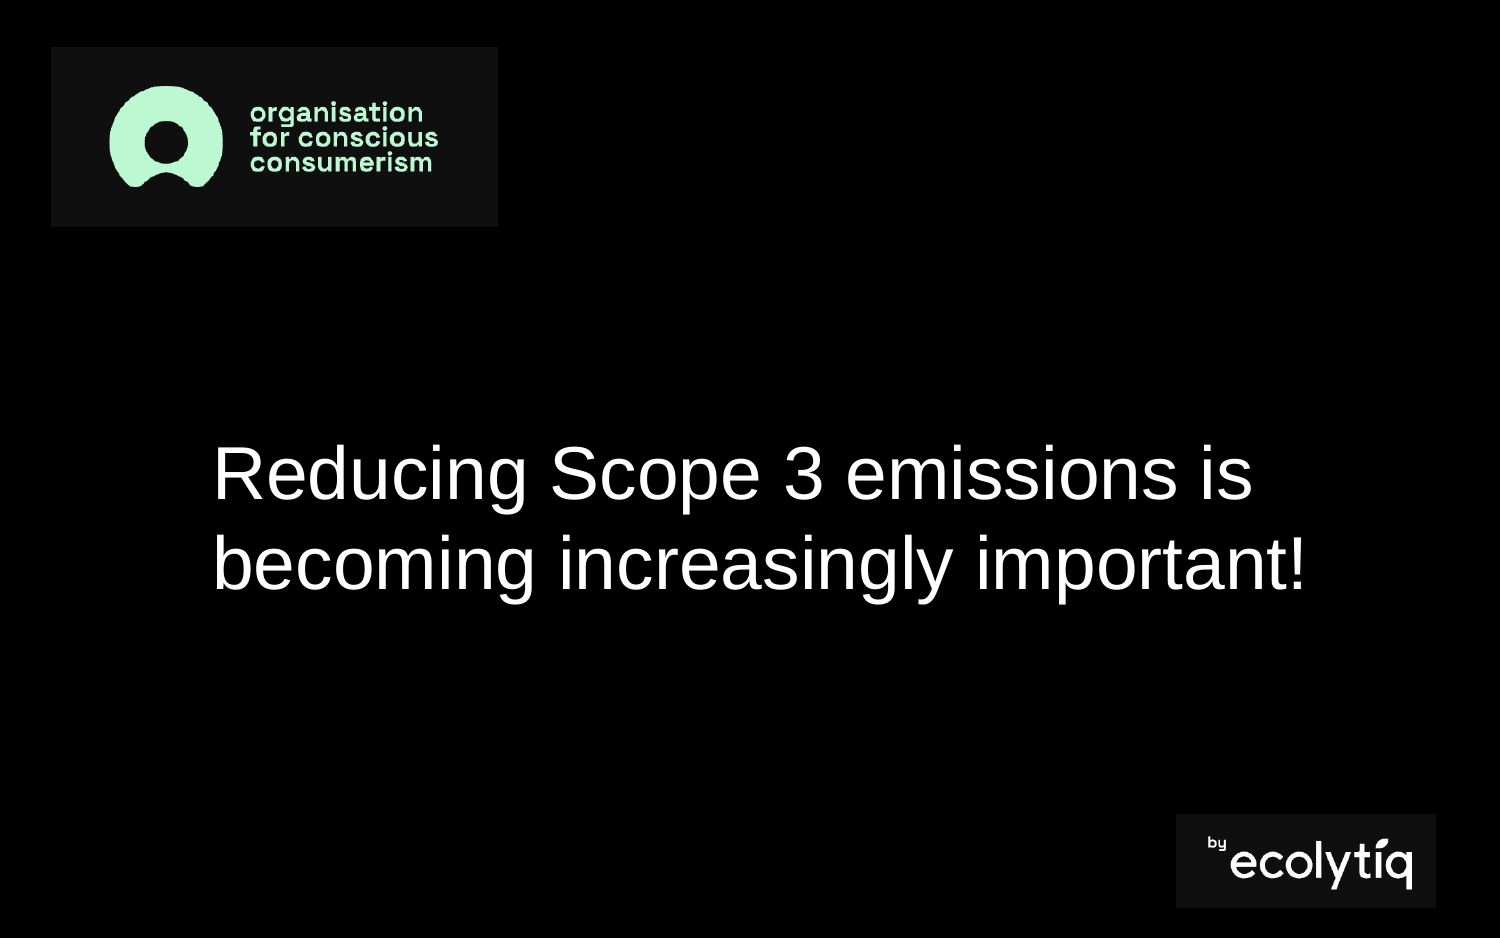

Reducing Scope 3 emissions is becoming increasingly important!